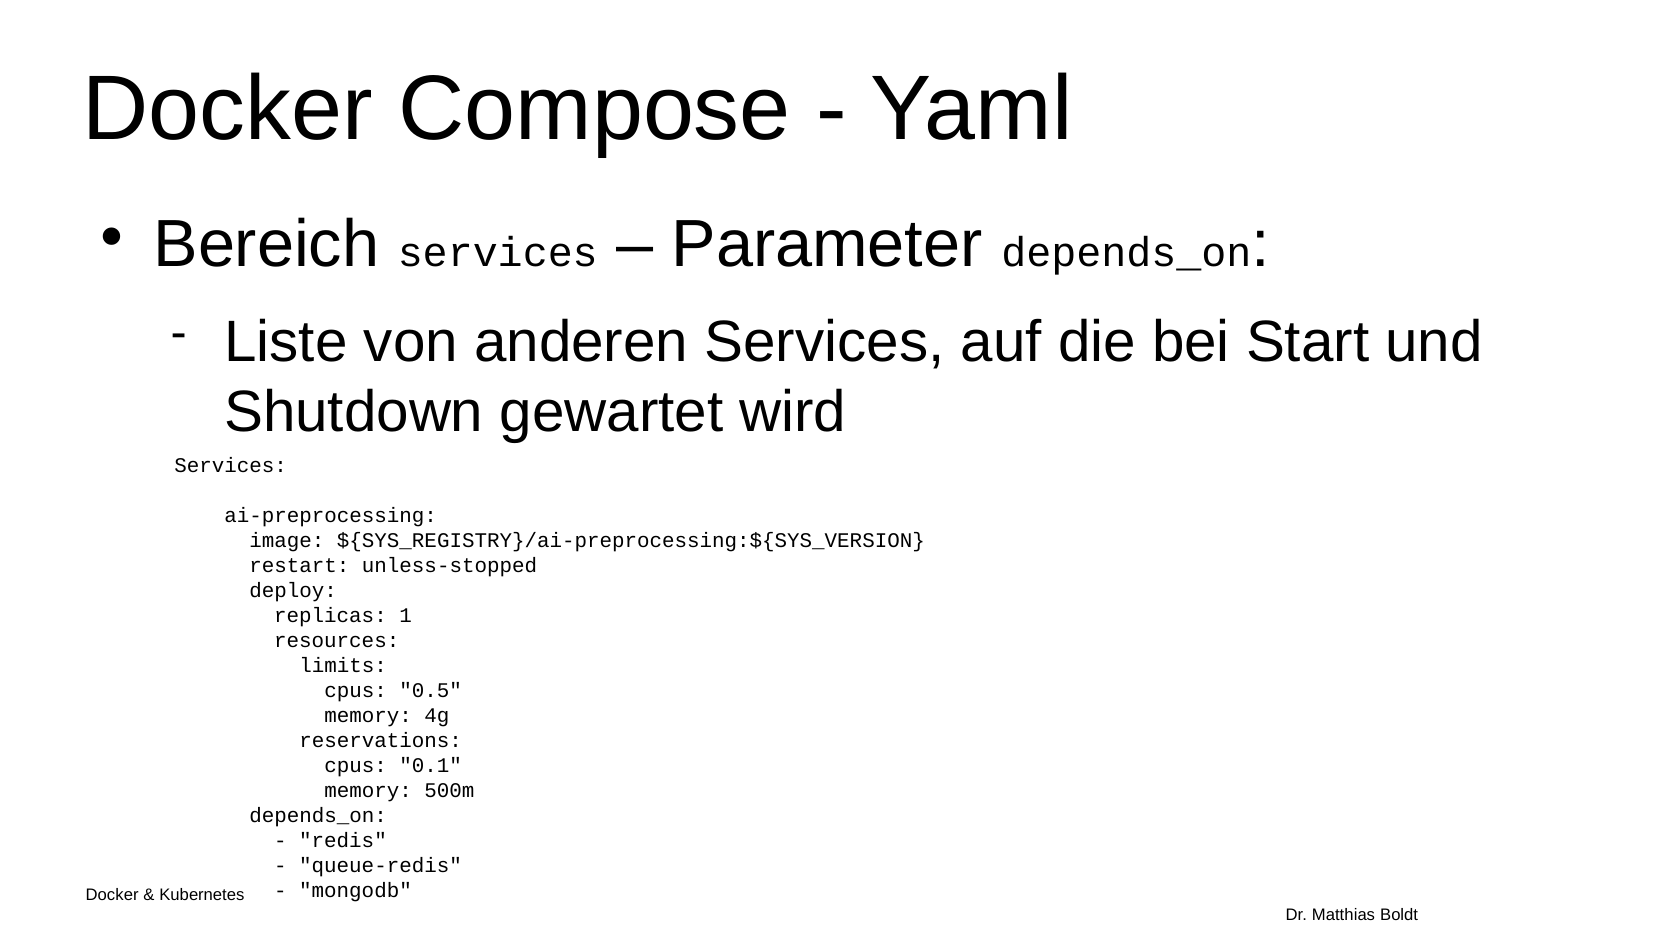

Docker Compose - Yaml
Bereich services – Parameter depends_on:
Liste von anderen Services, auf die bei Start und Shutdown gewartet wird

Services:

    ai-preprocessing:
      image: ${SYS_REGISTRY}/ai-preprocessing:${SYS_VERSION}
      restart: unless-stopped
      deploy:
        replicas: 1
        resources:
          limits:
            cpus: "0.5"
            memory: 4g
          reservations:
            cpus: "0.1"
            memory: 500m
      depends_on:
        - "redis"
        - "queue-redis"
        - "mongodb"

Docker & Kubernetes																Dr. Matthias Boldt